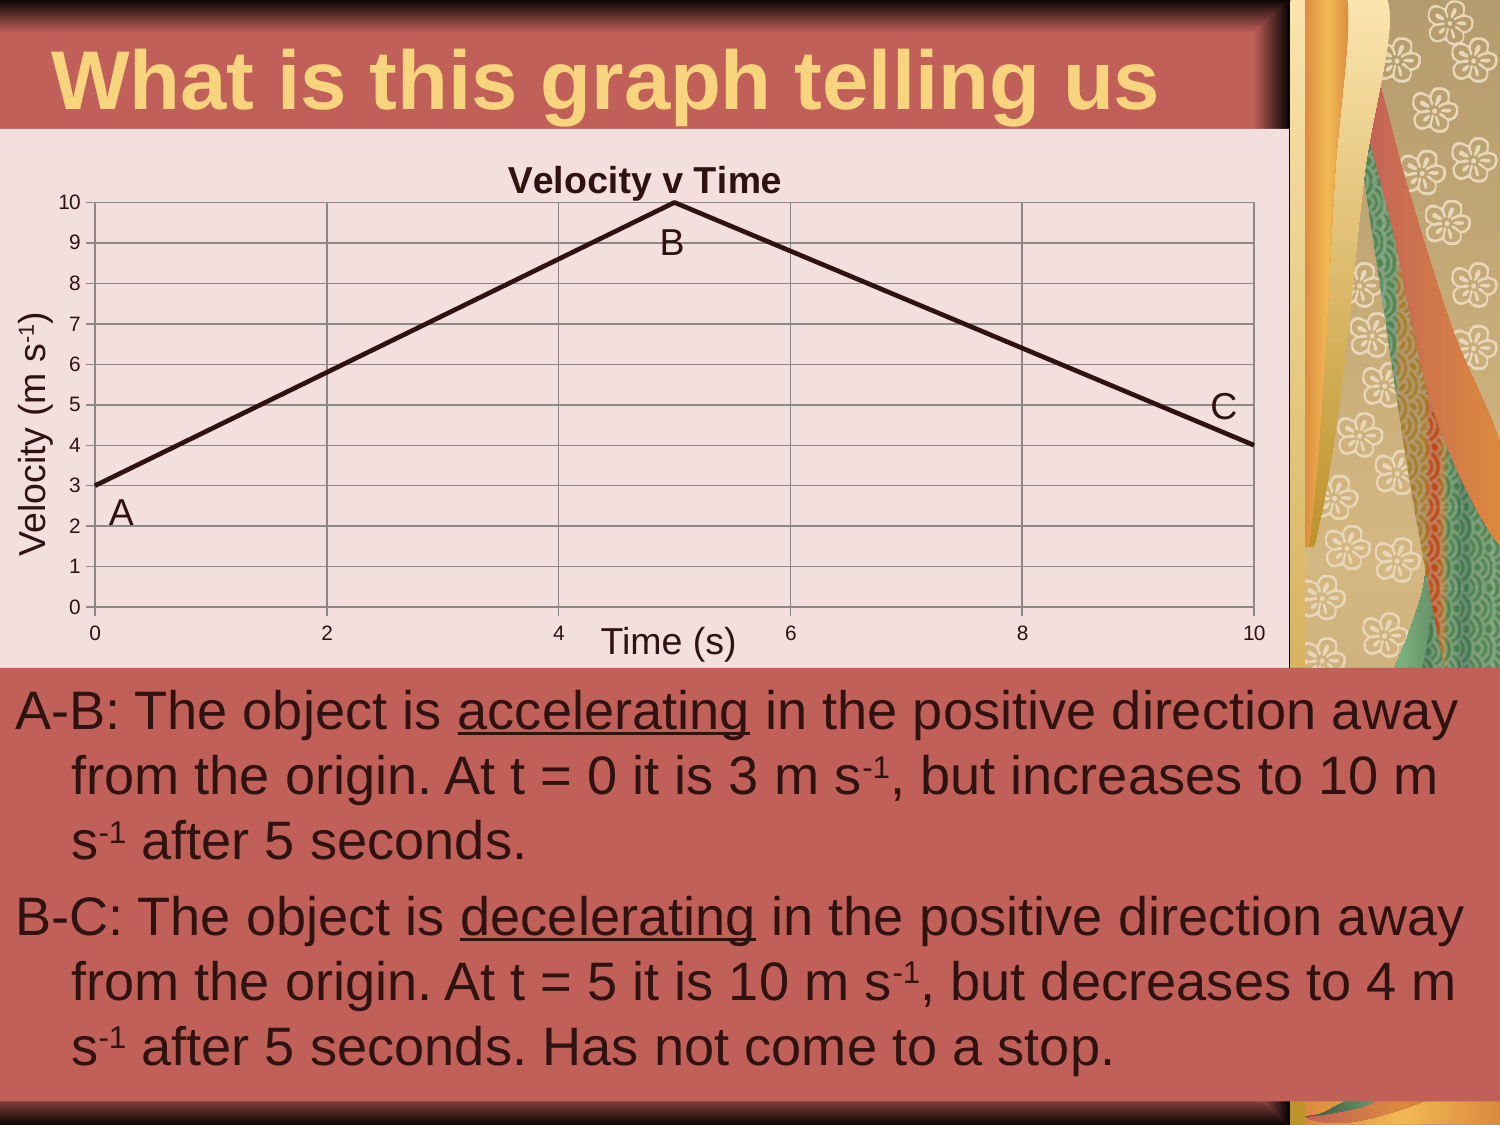

# What is this graph telling us

### Chart:

| Category |  |
|---|---|
B
C
Velocity (m s-1)
A
Time (s)
A-B: The object is accelerating in the positive direction away from the origin. At t = 0 it is 3 m s-1, but increases to 10 m s-1 after 5 seconds.
B-C: The object is decelerating in the positive direction away from the origin. At t = 5 it is 10 m s-1, but decreases to 4 m s-1 after 5 seconds. Has not come to a stop.